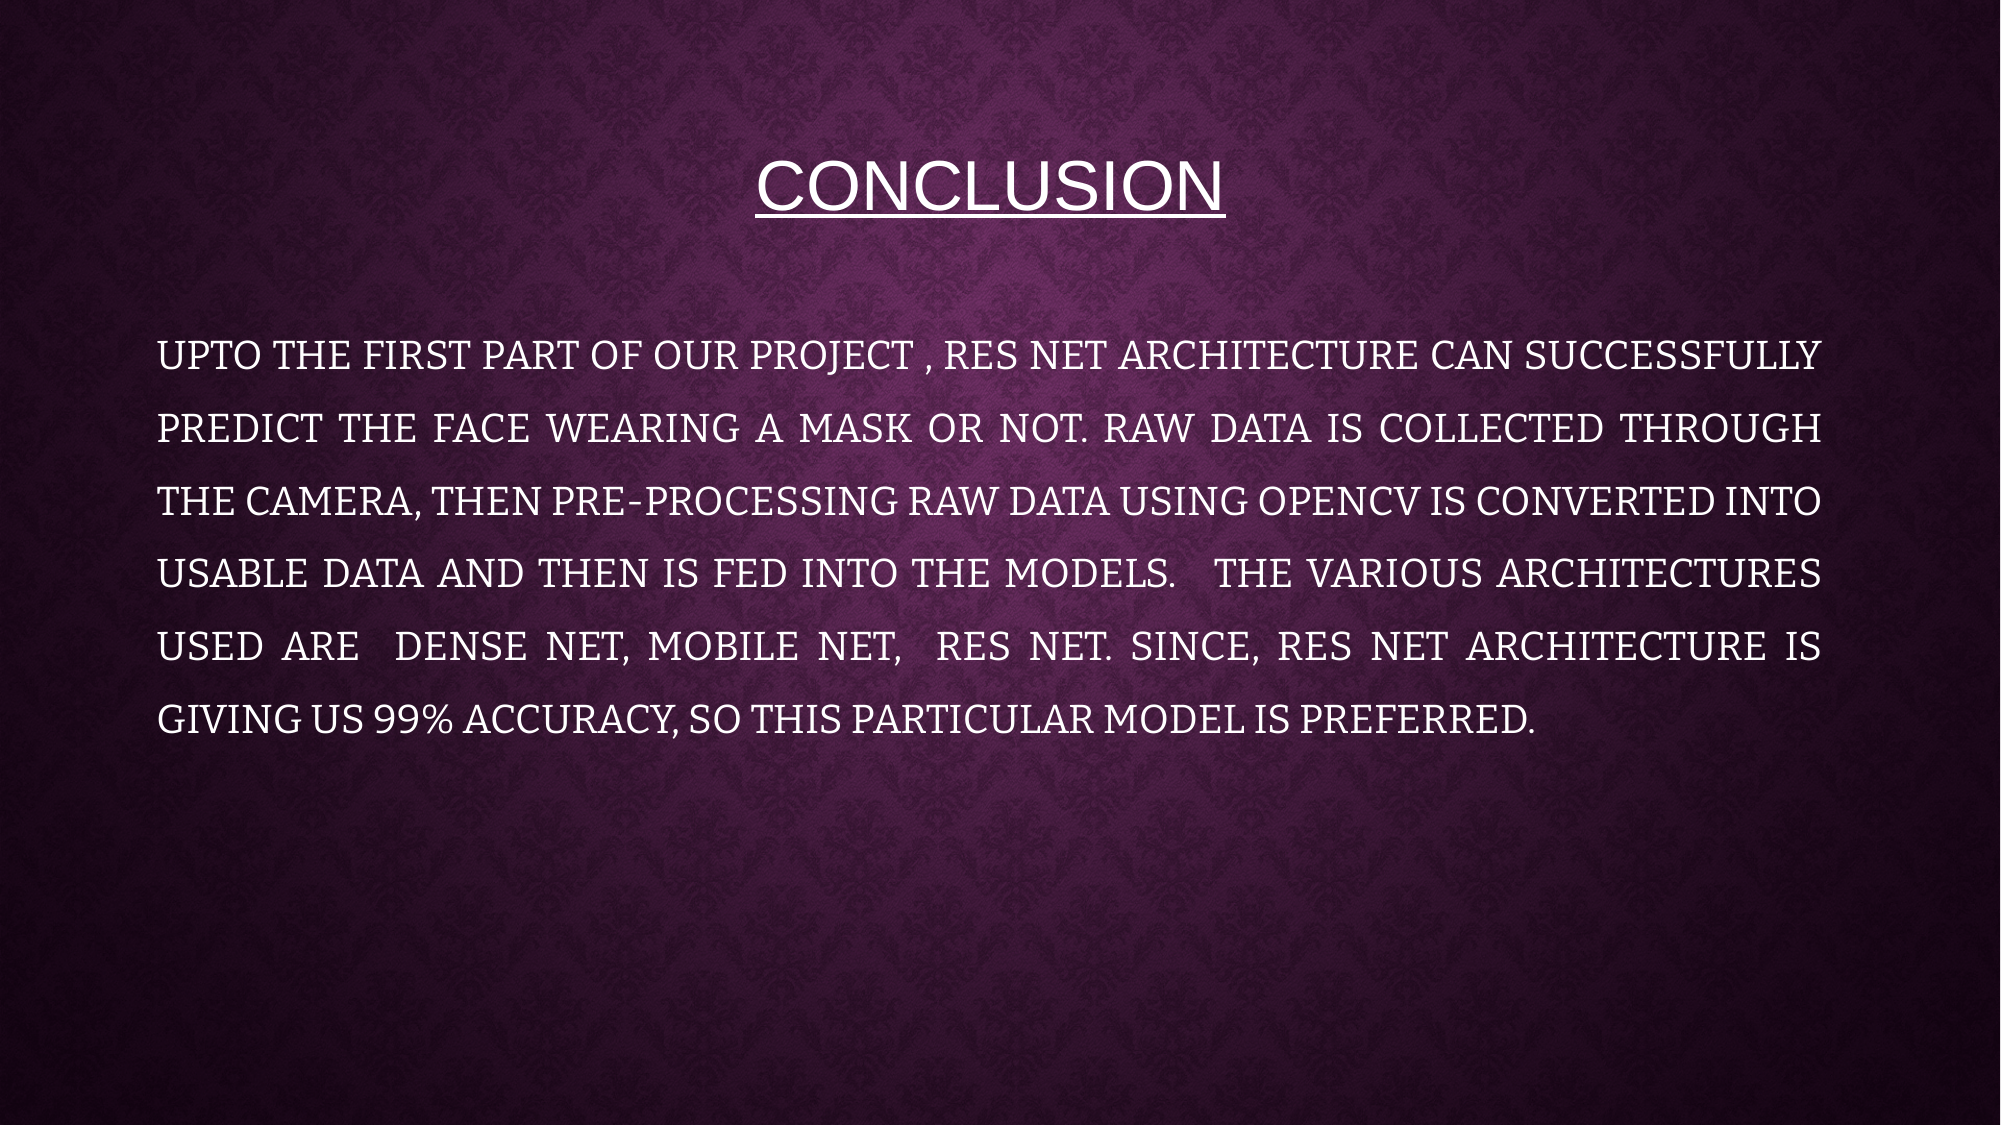

CONCLUSION
# Upto the first part of our project , RES NET Architecture can successfully predict the face wearing a mask or not. Raw Data is collected through the camera, then pre-processing raw data using openCV is converted into usable data and then is fed into the models.   The various architectures used are  DENSE NET, MOBILE NET,  RES NET. Since, RES NET Architecture is giving us 99% accuracy, so this particular model is preferred.